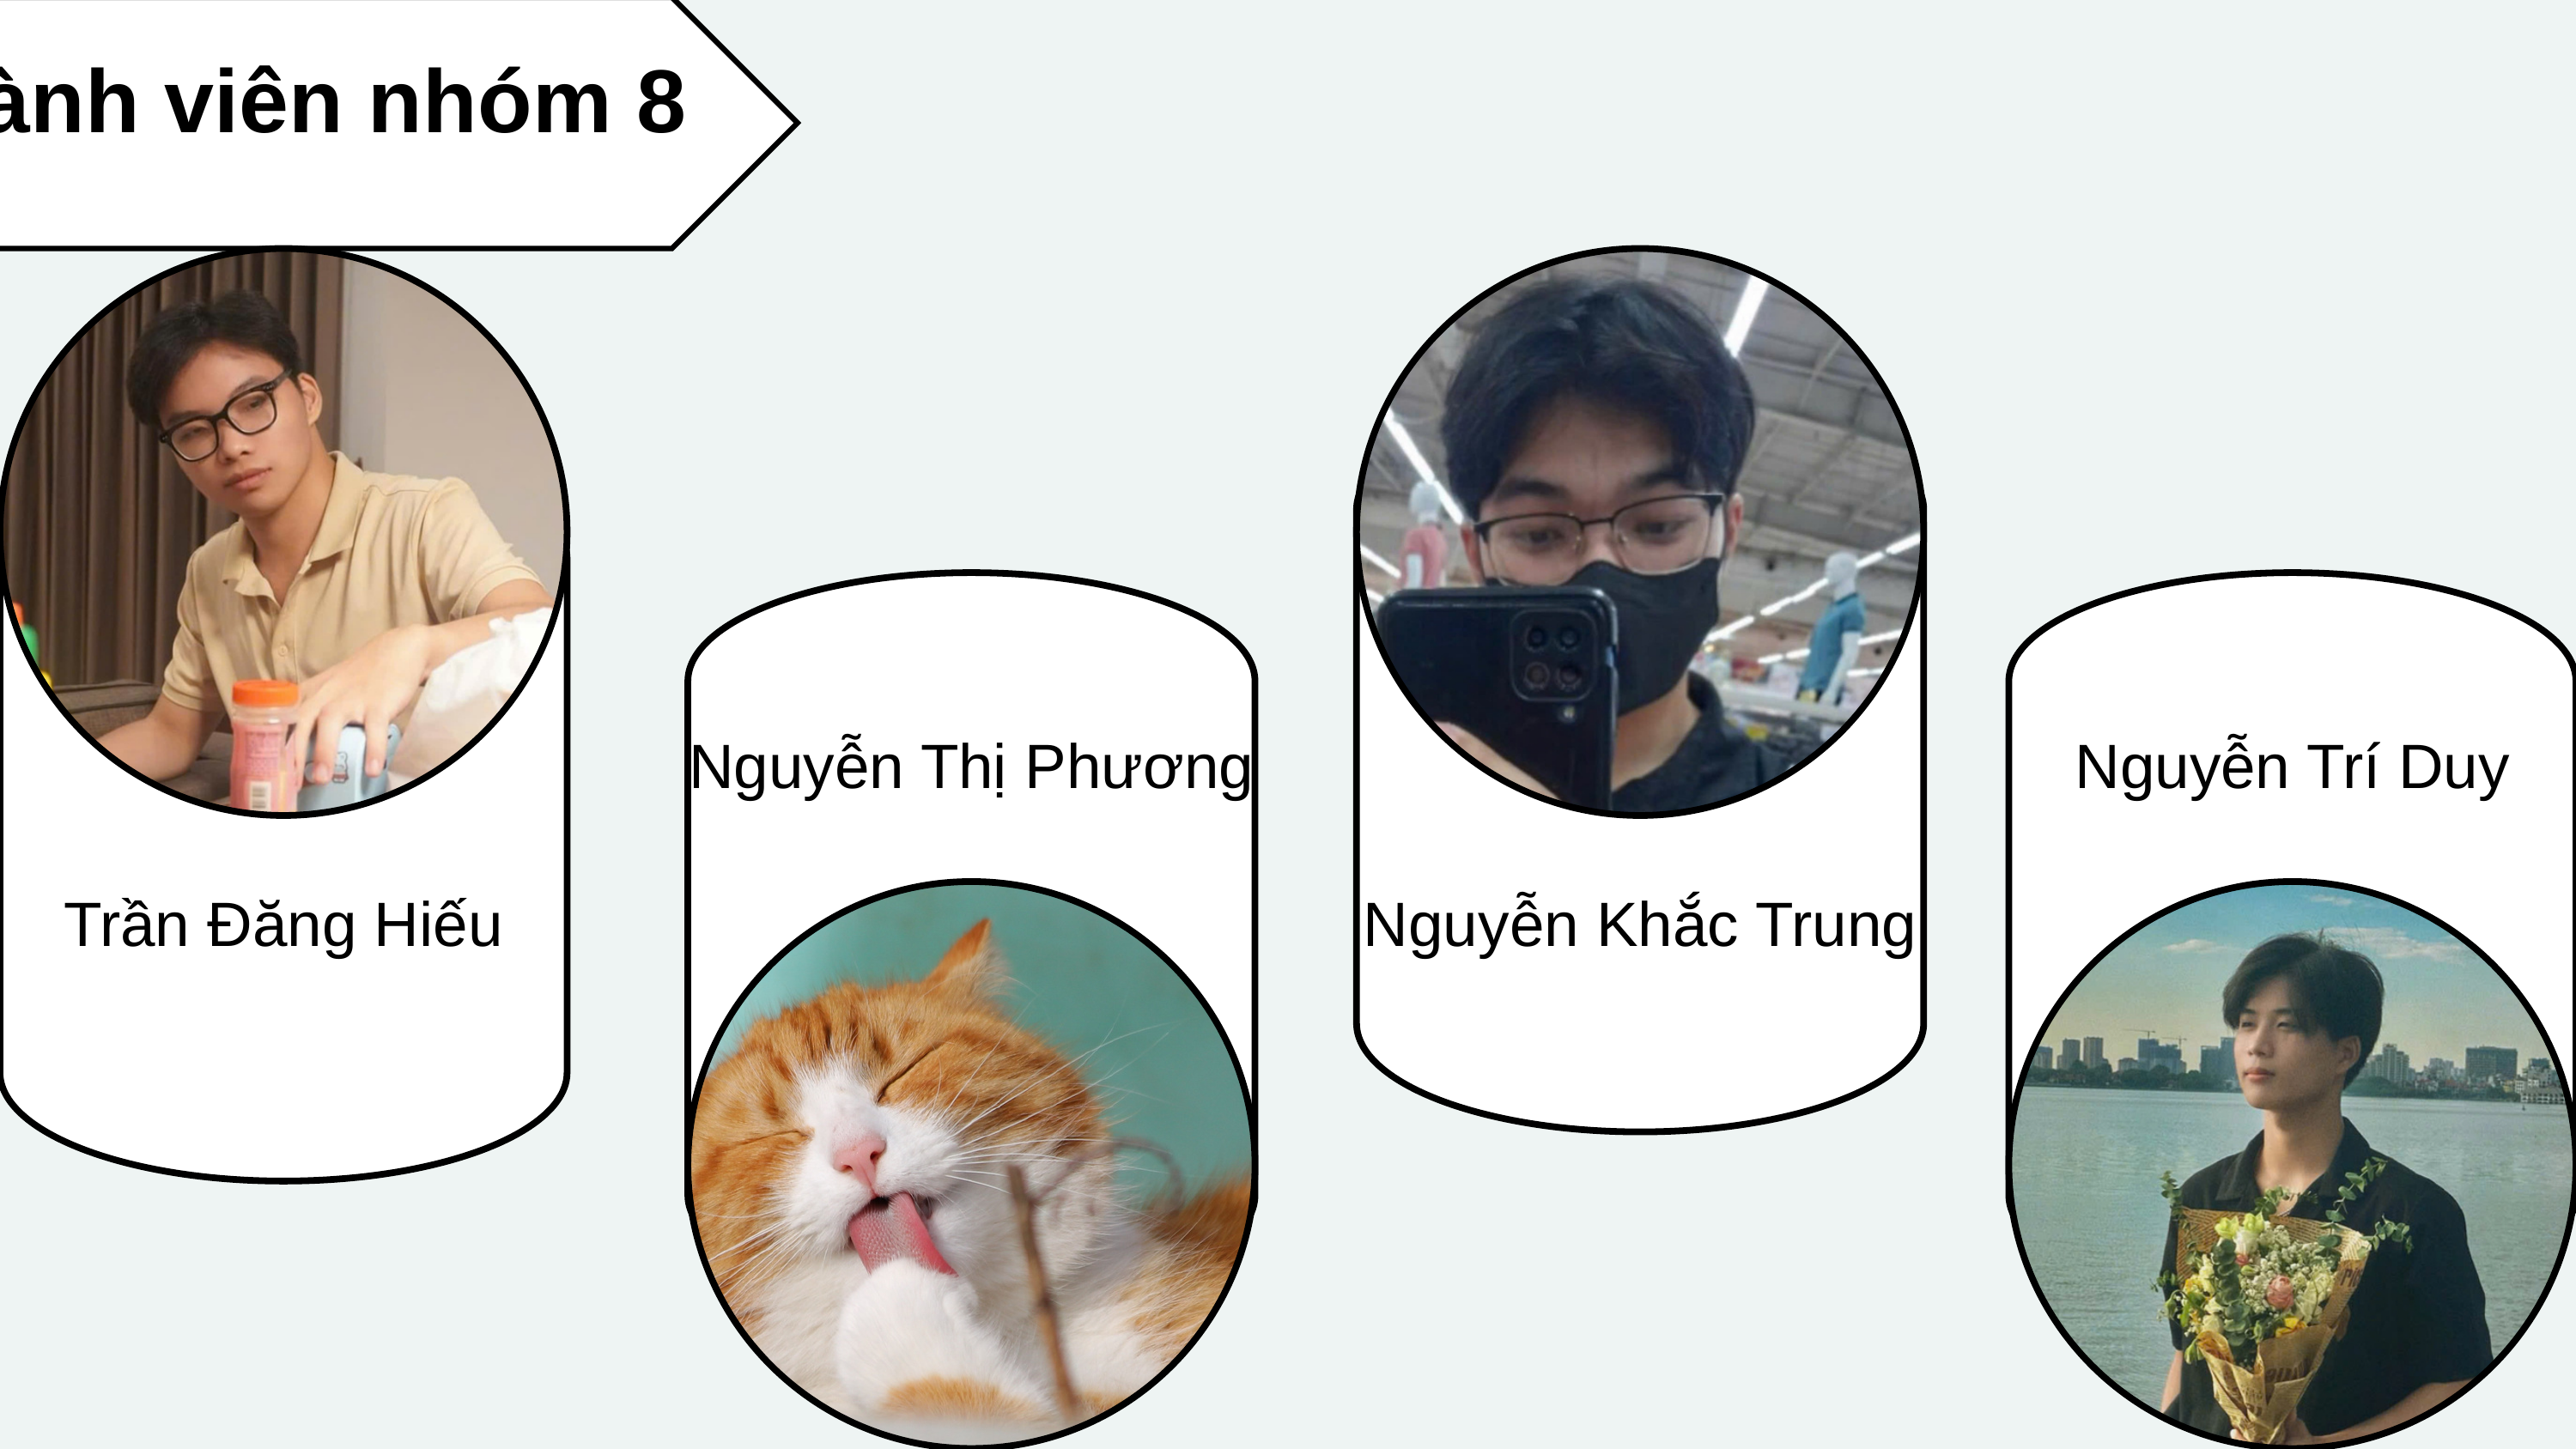

Thành viên nhóm 8

Nguyễn Thị Phương
Nguyễn Trí Duy
Trần Đăng Hiếu
Nguyễn Khắc Trung